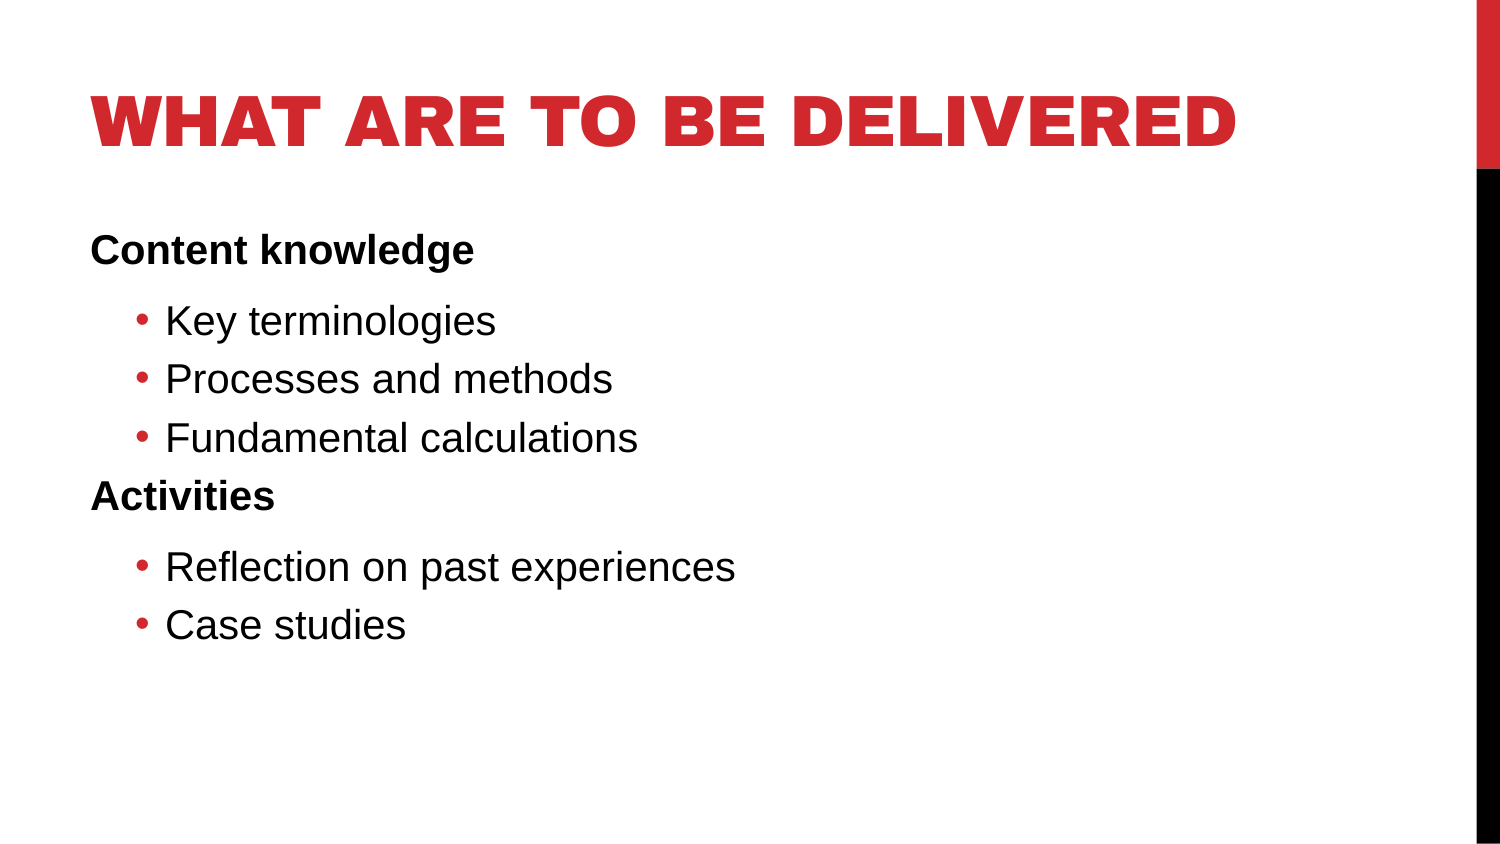

# What are to be delivered
Content knowledge
Key terminologies
Processes and methods
Fundamental calculations
Activities
Reflection on past experiences
Case studies